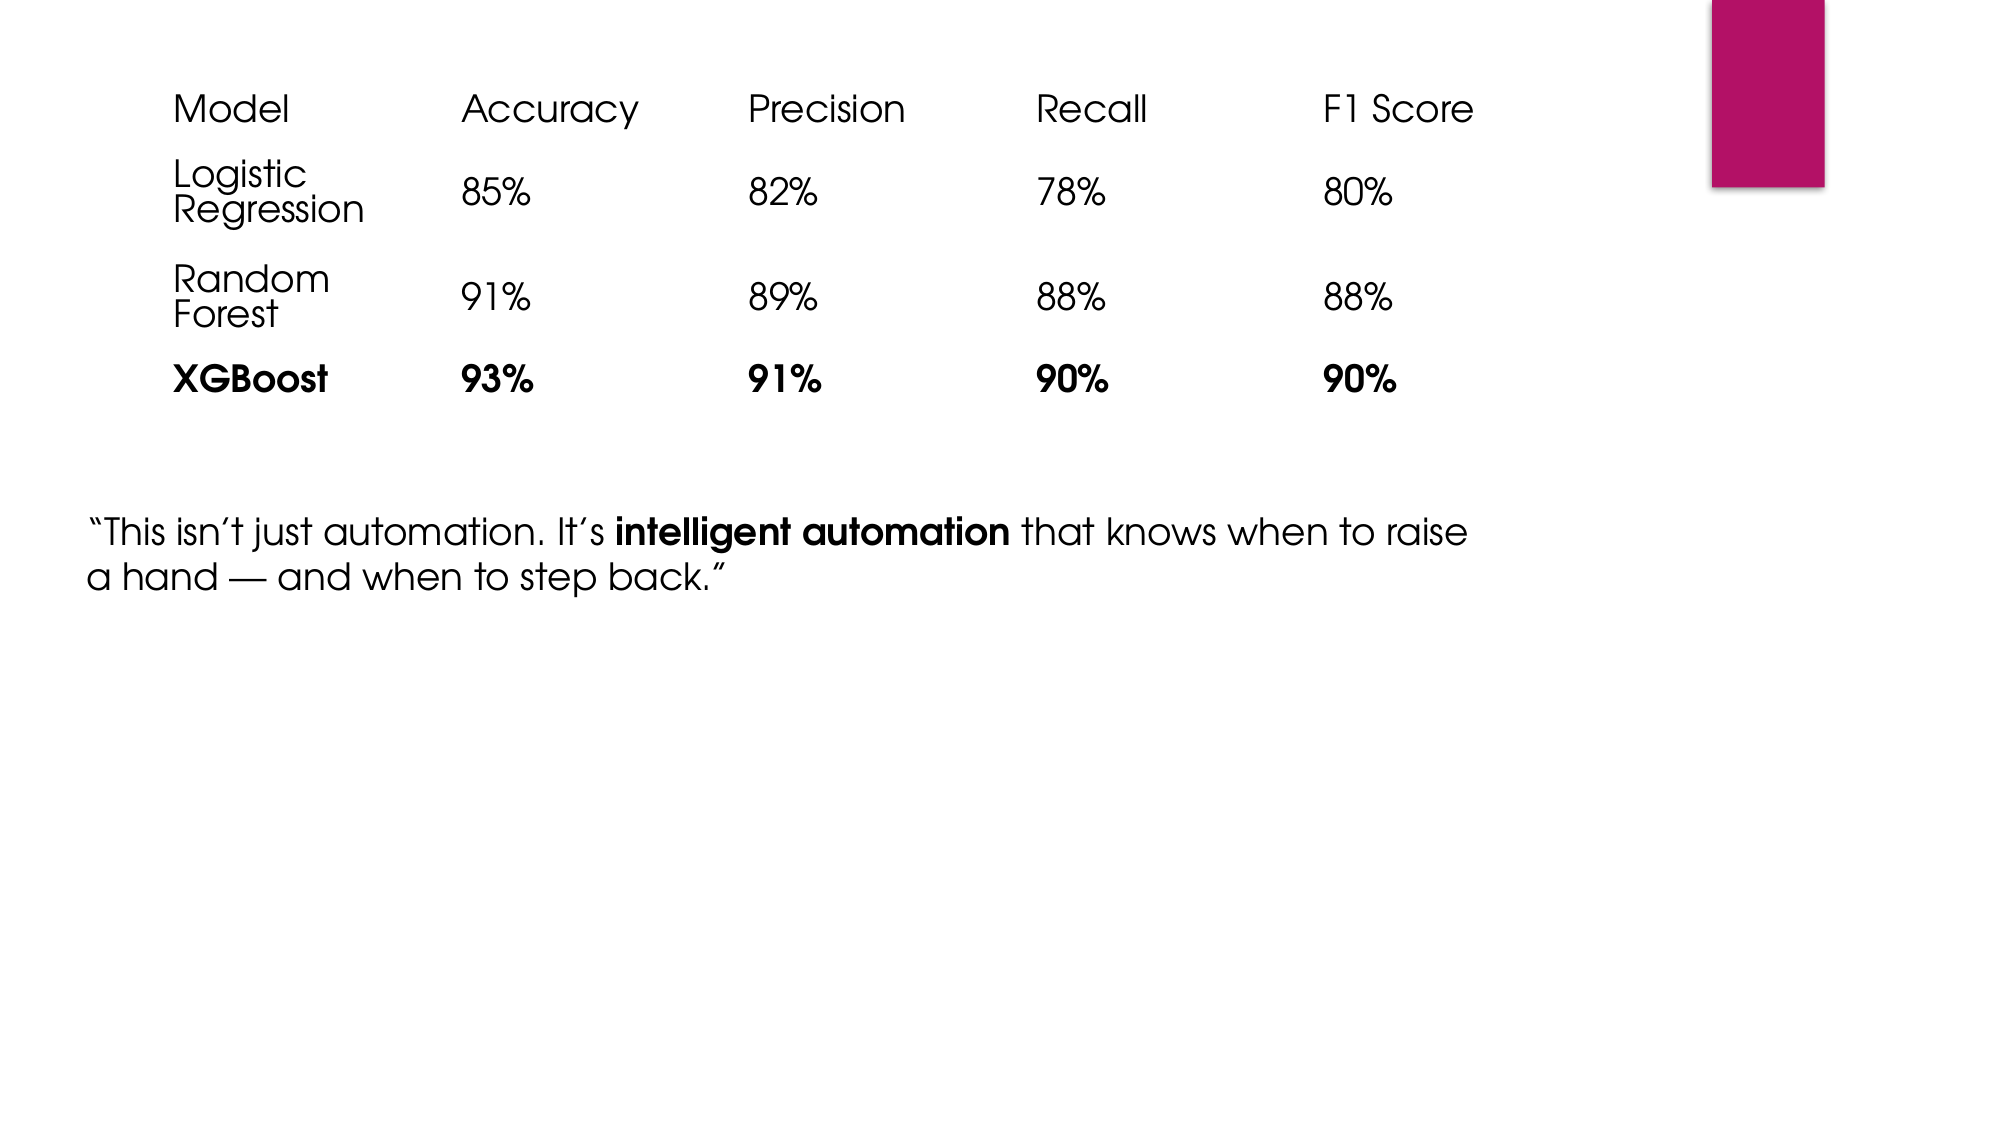

| Model | Accuracy | Precision | Recall | F1 Score |
| --- | --- | --- | --- | --- |
| Logistic Regression | 85% | 82% | 78% | 80% |
| Random Forest | 91% | 89% | 88% | 88% |
| XGBoost | 93% | 91% | 90% | 90% |
“This isn’t just automation. It’s intelligent automation that knows when to raise a hand — and when to step back.”